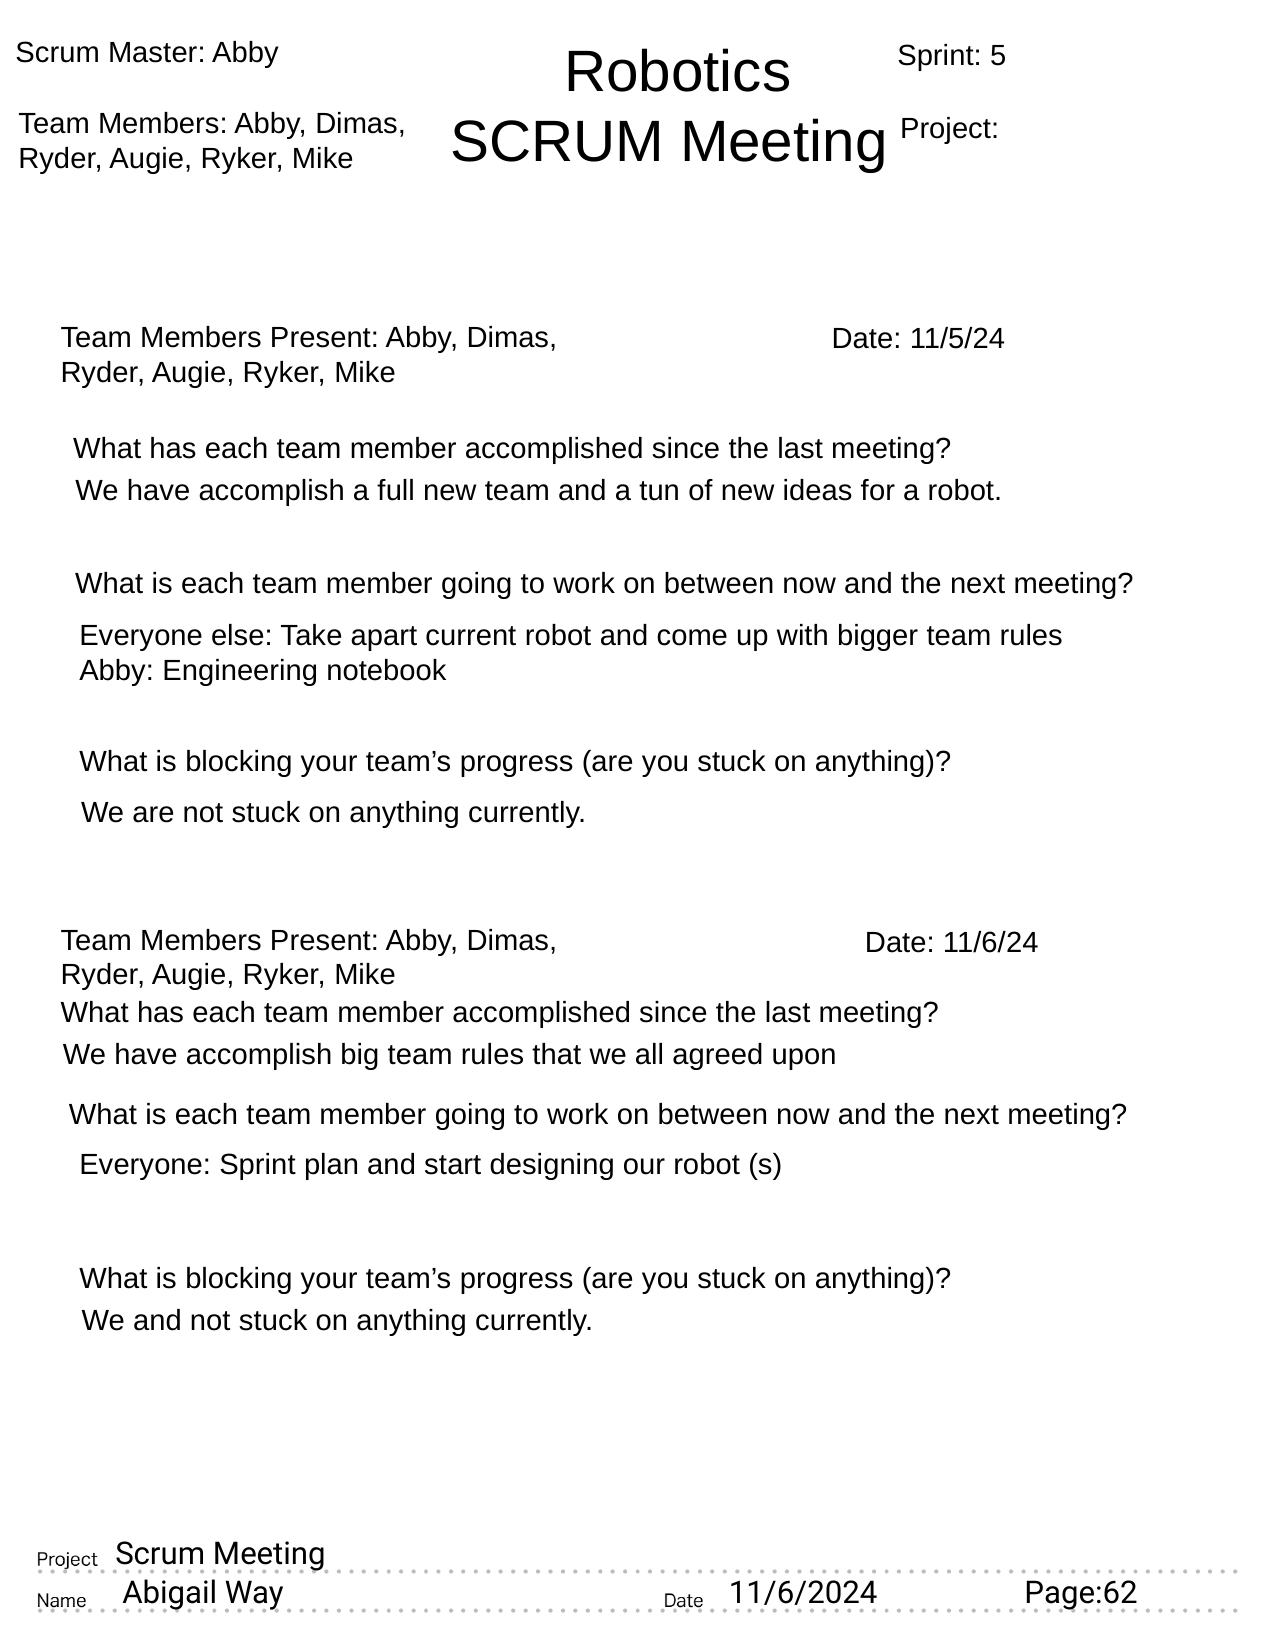

Scrum Master: Abby
       Robotics
SCRUM Meeting
Sprint: 5
Team Members: Abby, Dimas,
Ryder, Augie, Ryker, Mike
Project:
Team Members Present: Abby, Dimas,
Ryder, Augie, Ryker, Mike

Date: 11/5/24
What has each team member accomplished since the last meeting?
We have accomplish a full new team and a tun of new ideas for a robot.
What is each team member going to work on between now and the next meeting?
Everyone else: Take apart current robot and come up with bigger team rules
Abby: Engineering notebook
What is blocking your team’s progress (are you stuck on anything)?
We are not stuck on anything currently.
Team Members Present: Abby, Dimas,
Ryder, Augie, Ryker, Mike

Date: 11/6/24
What has each team member accomplished since the last meeting?
We have accomplish big team rules that we all agreed upon
What is each team member going to work on between now and the next meeting?
Everyone: Sprint plan and start designing our robot (s)
What is blocking your team’s progress (are you stuck on anything)?
We and not stuck on anything currently.
# Scrum Meeting
11/6/2024                   Page:62
Abigail Way